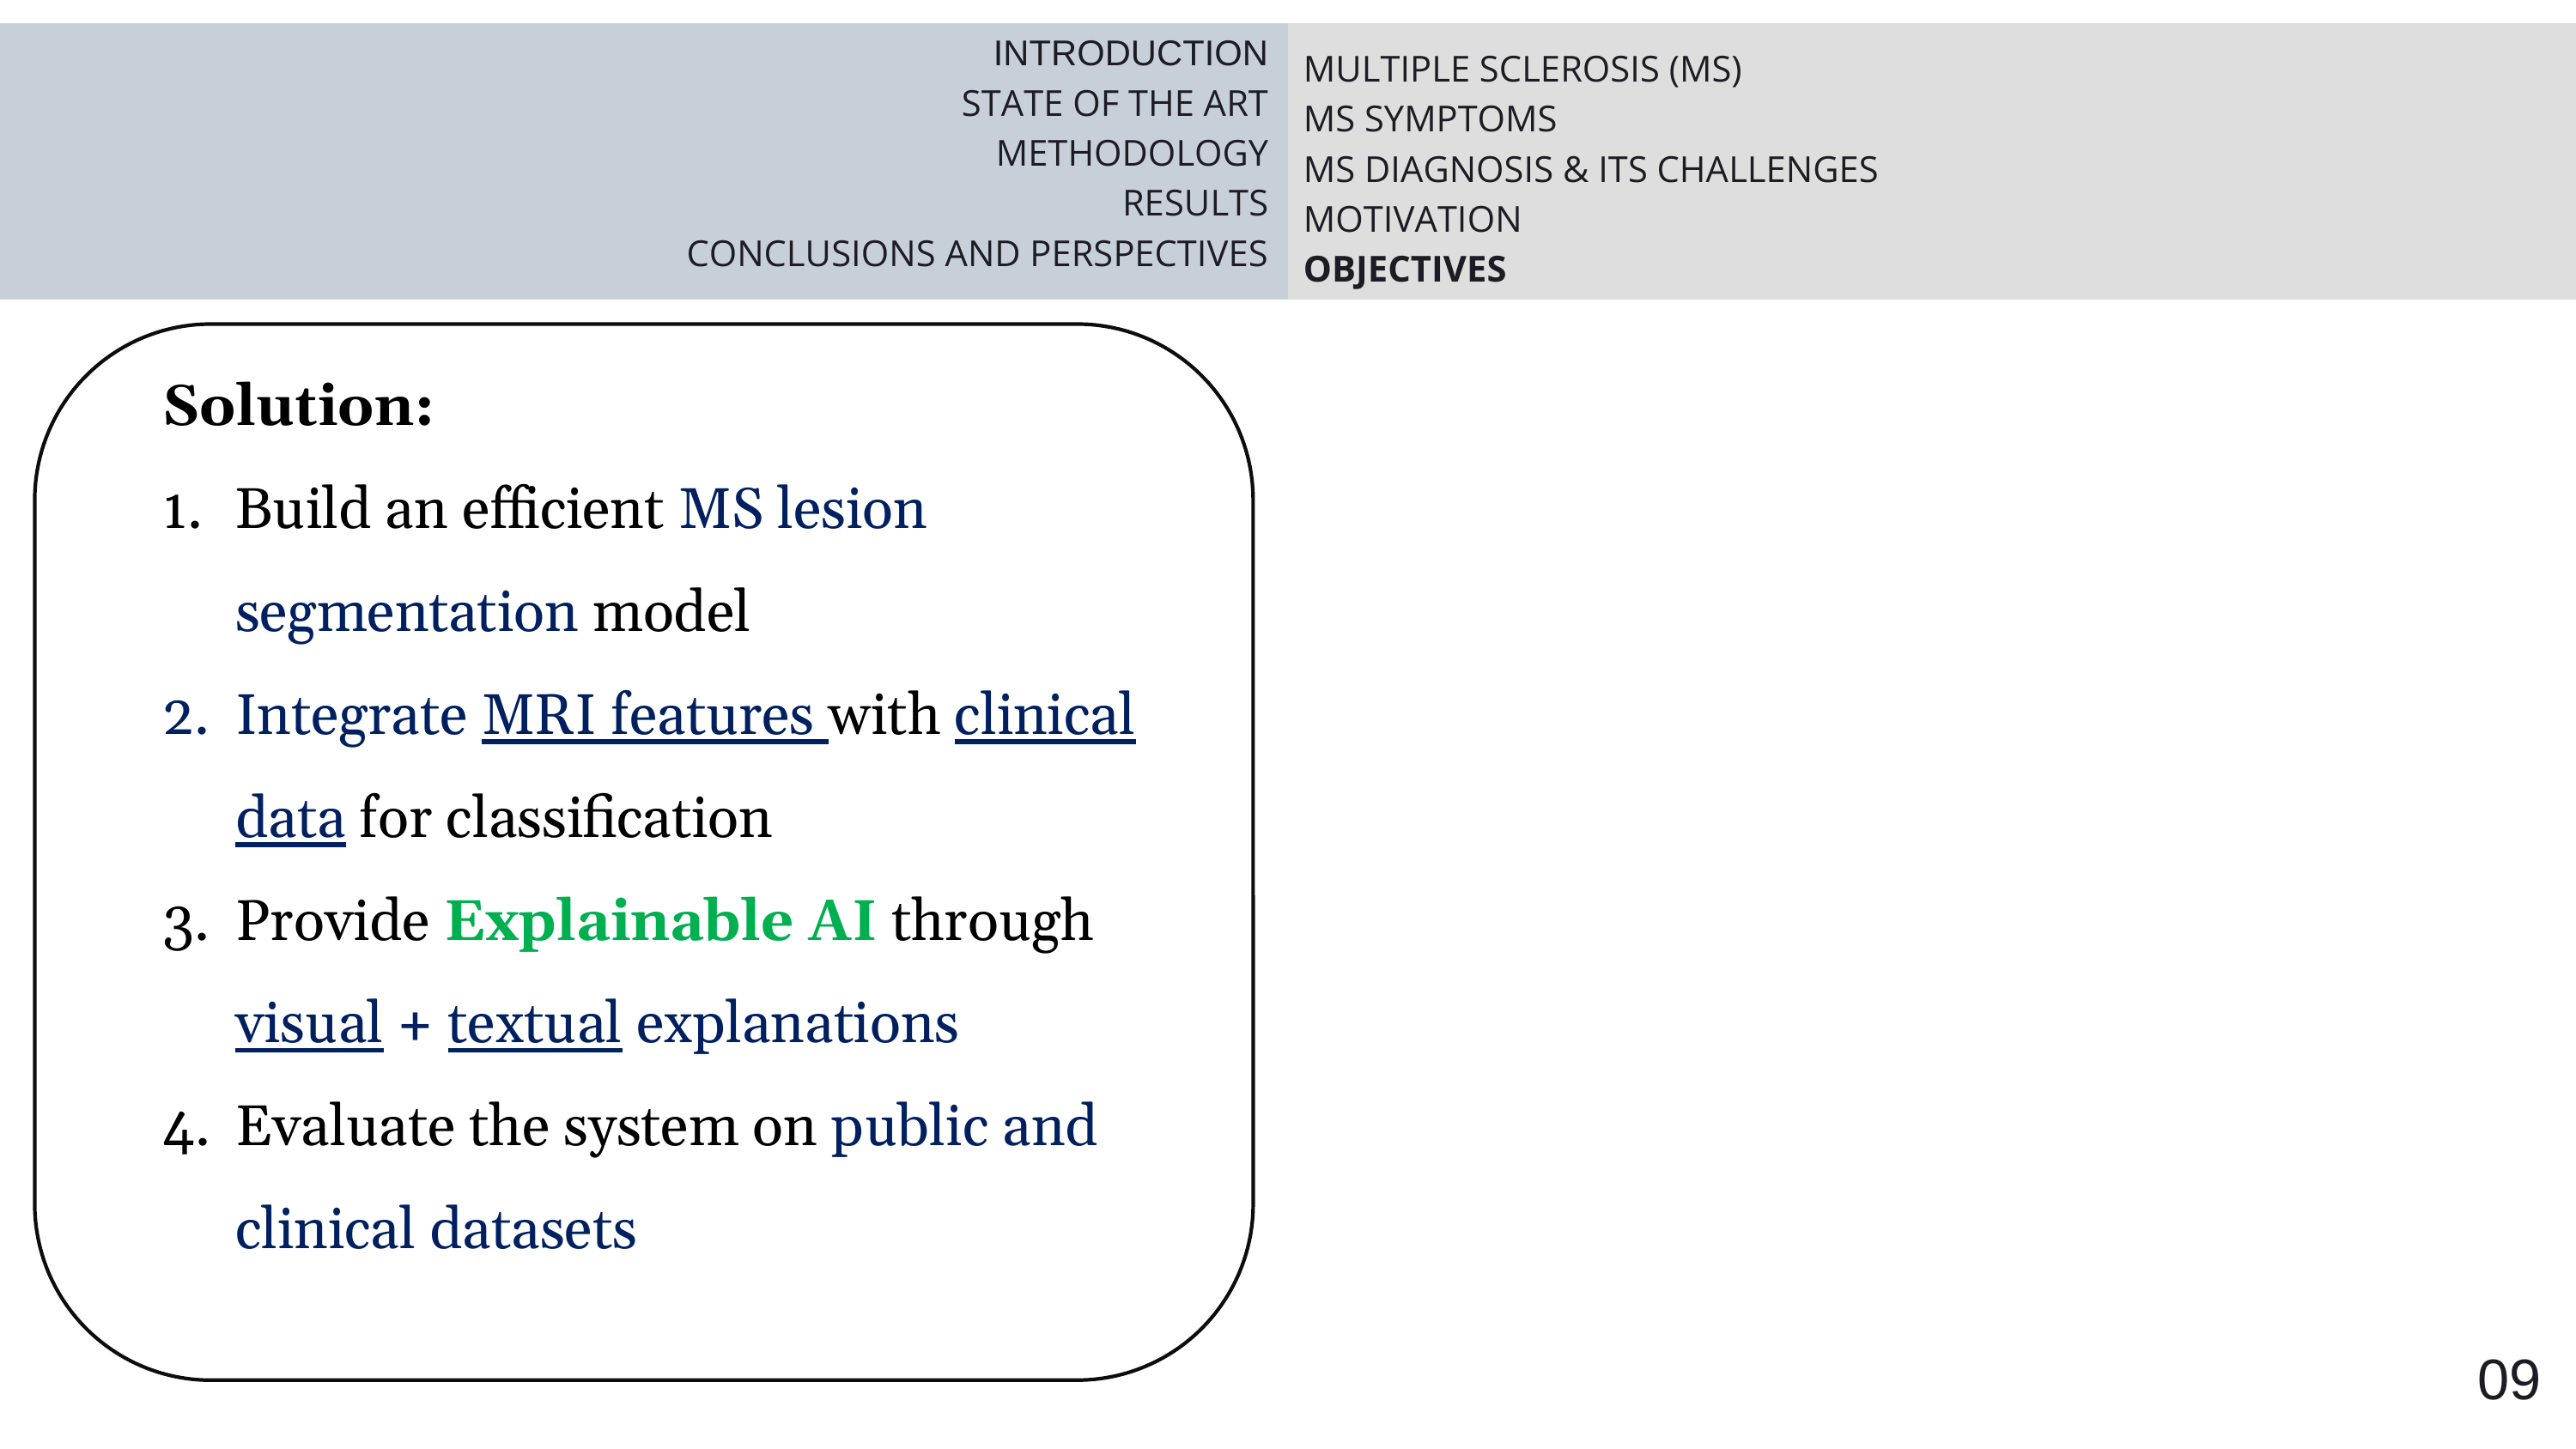

INTRODUCTION
STATE OF THE ART
METHODOLOGY
RESULTS
CONCLUSIONS AND PERSPECTIVES

MULTIPLE SCLEROSIS (MS)
MS SYMPTOMS
MS DIAGNOSIS & ITS CHALLENGES
MOTIVATION
OBJECTIVES

Solution:
Build an efficient MS lesion segmentation model
Integrate MRI features with clinical data for classification
Provide Explainable AI through visual + textual explanations
Evaluate the system on public and clinical datasets
09